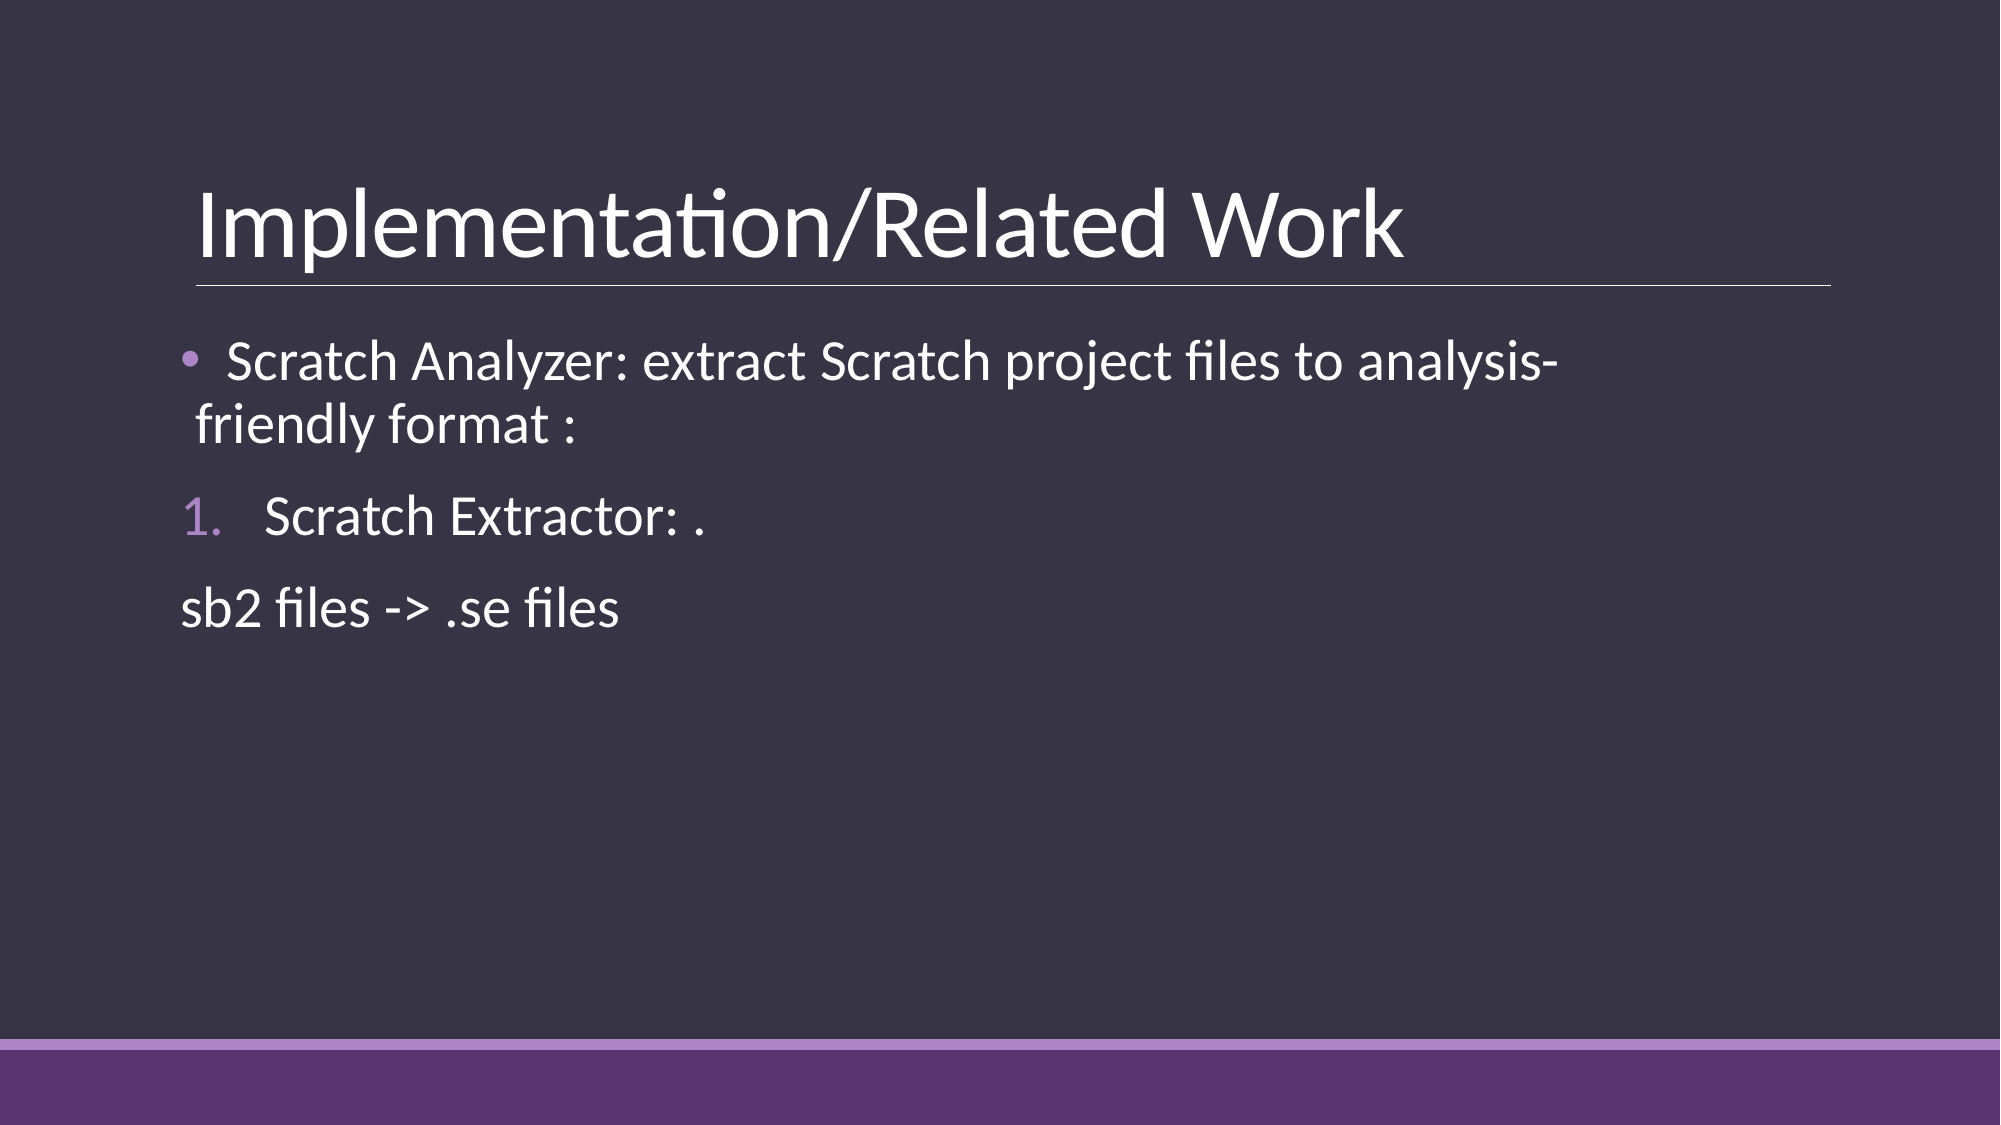

# Implementation/Related Work
  Scratch Analyzer: extract Scratch project files to analysis-friendly format :
Scratch Extractor: .
sb2 files -> .se files